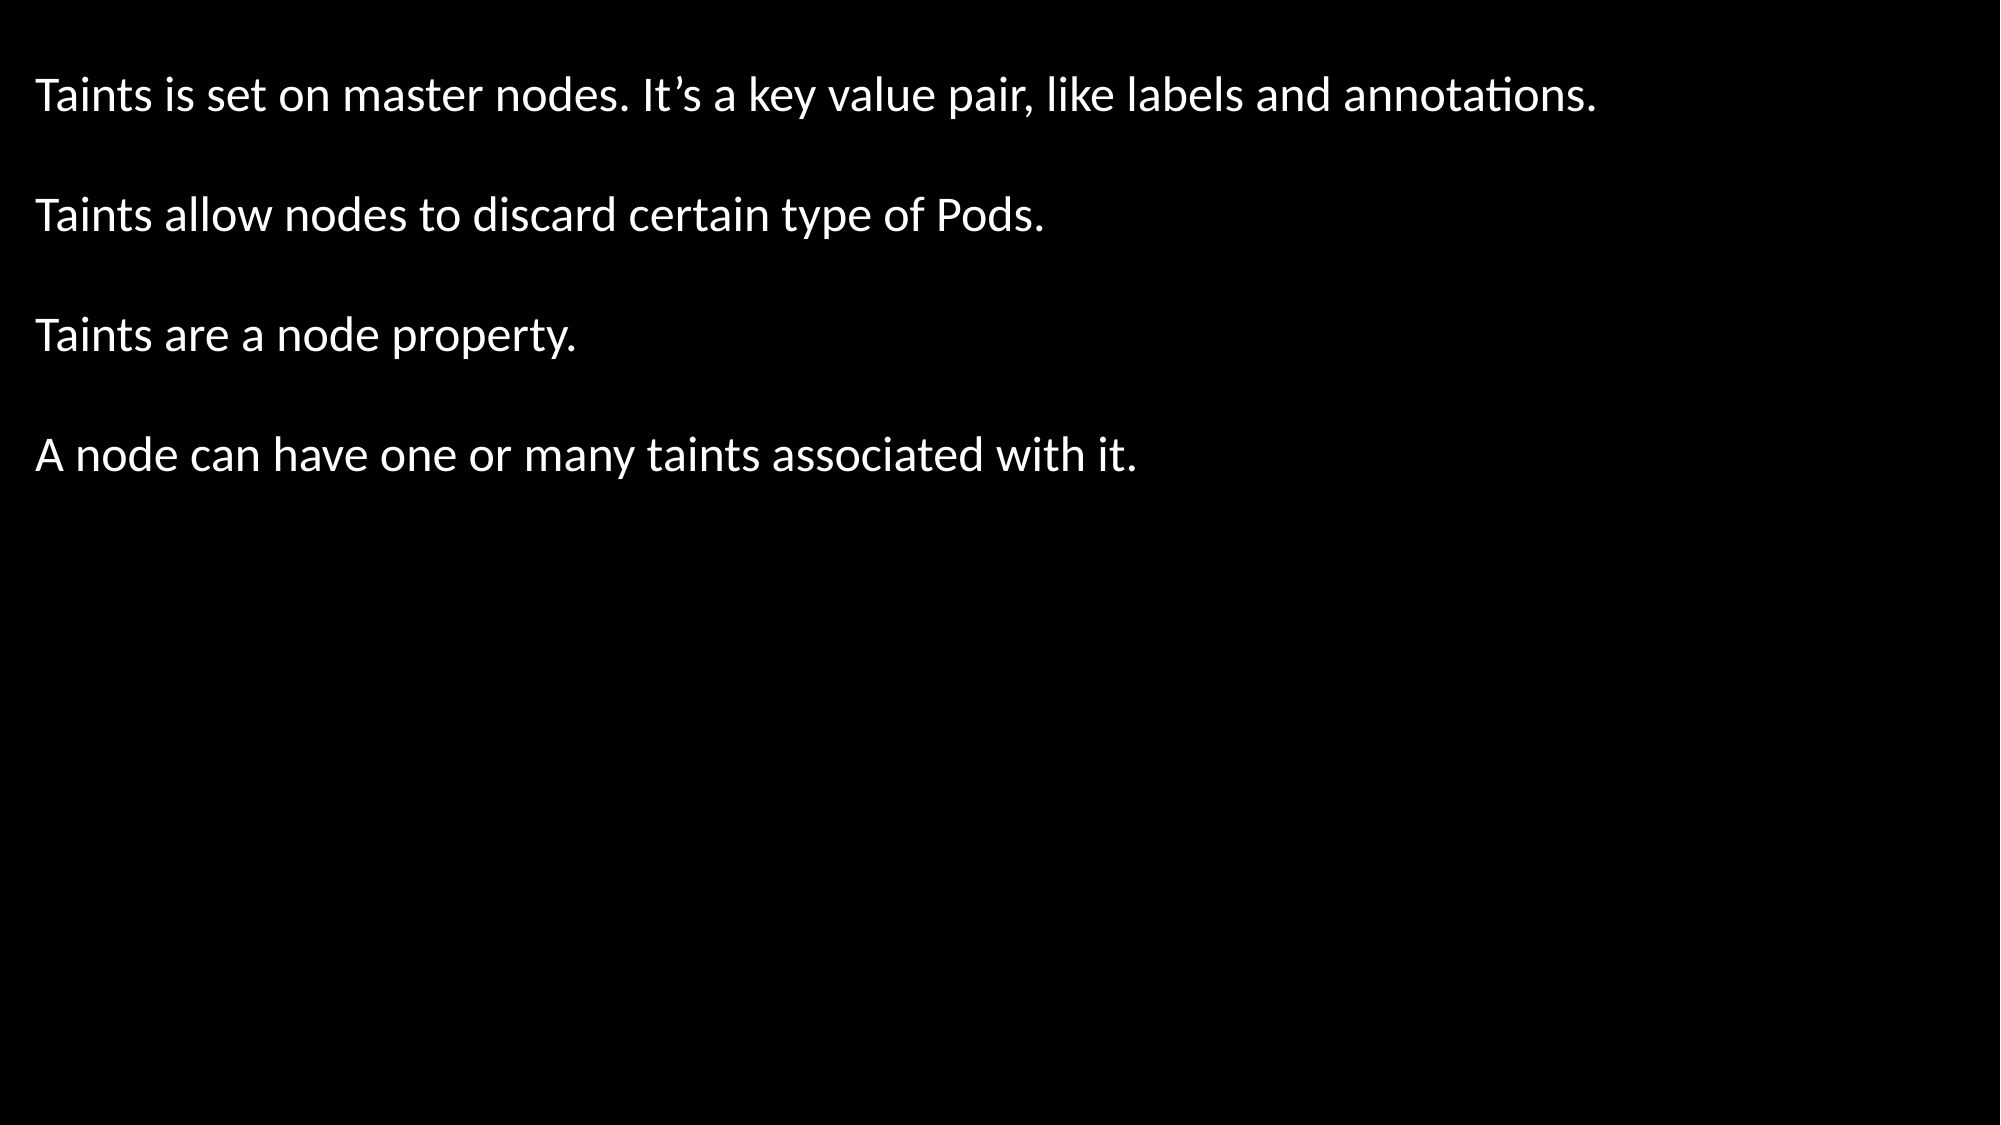

Taints is set on master nodes. It’s a key value pair, like labels and annotations.

Taints allow nodes to discard certain type of Pods.

Taints are a node property.

A node can have one or many taints associated with it.